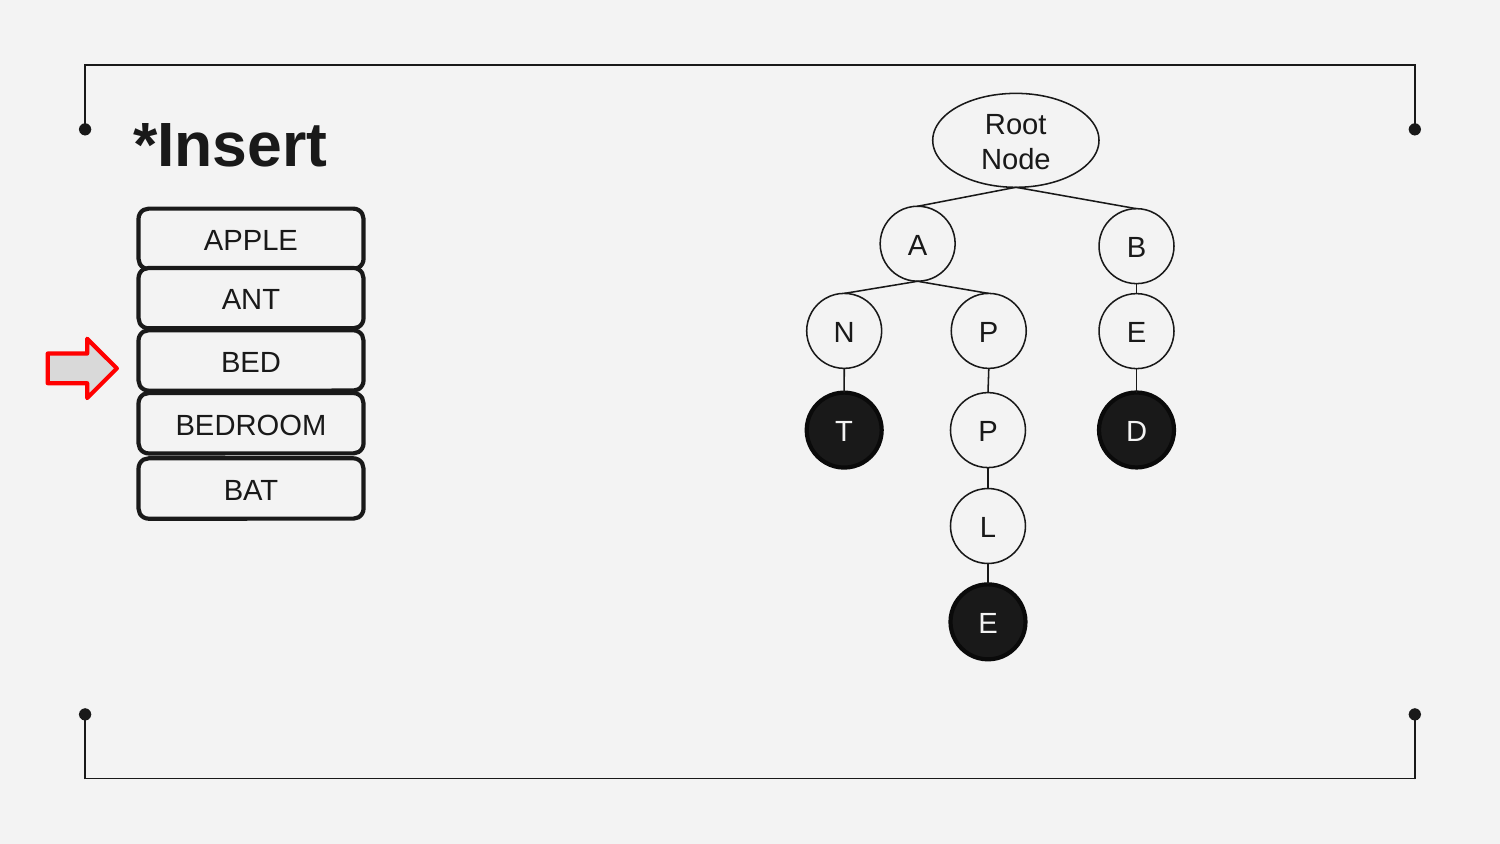

# *Insert
Root Node
A
APPLE
B
ANT
N
P
E
BED

D
T
P
BEDROOM
BAT
L
E